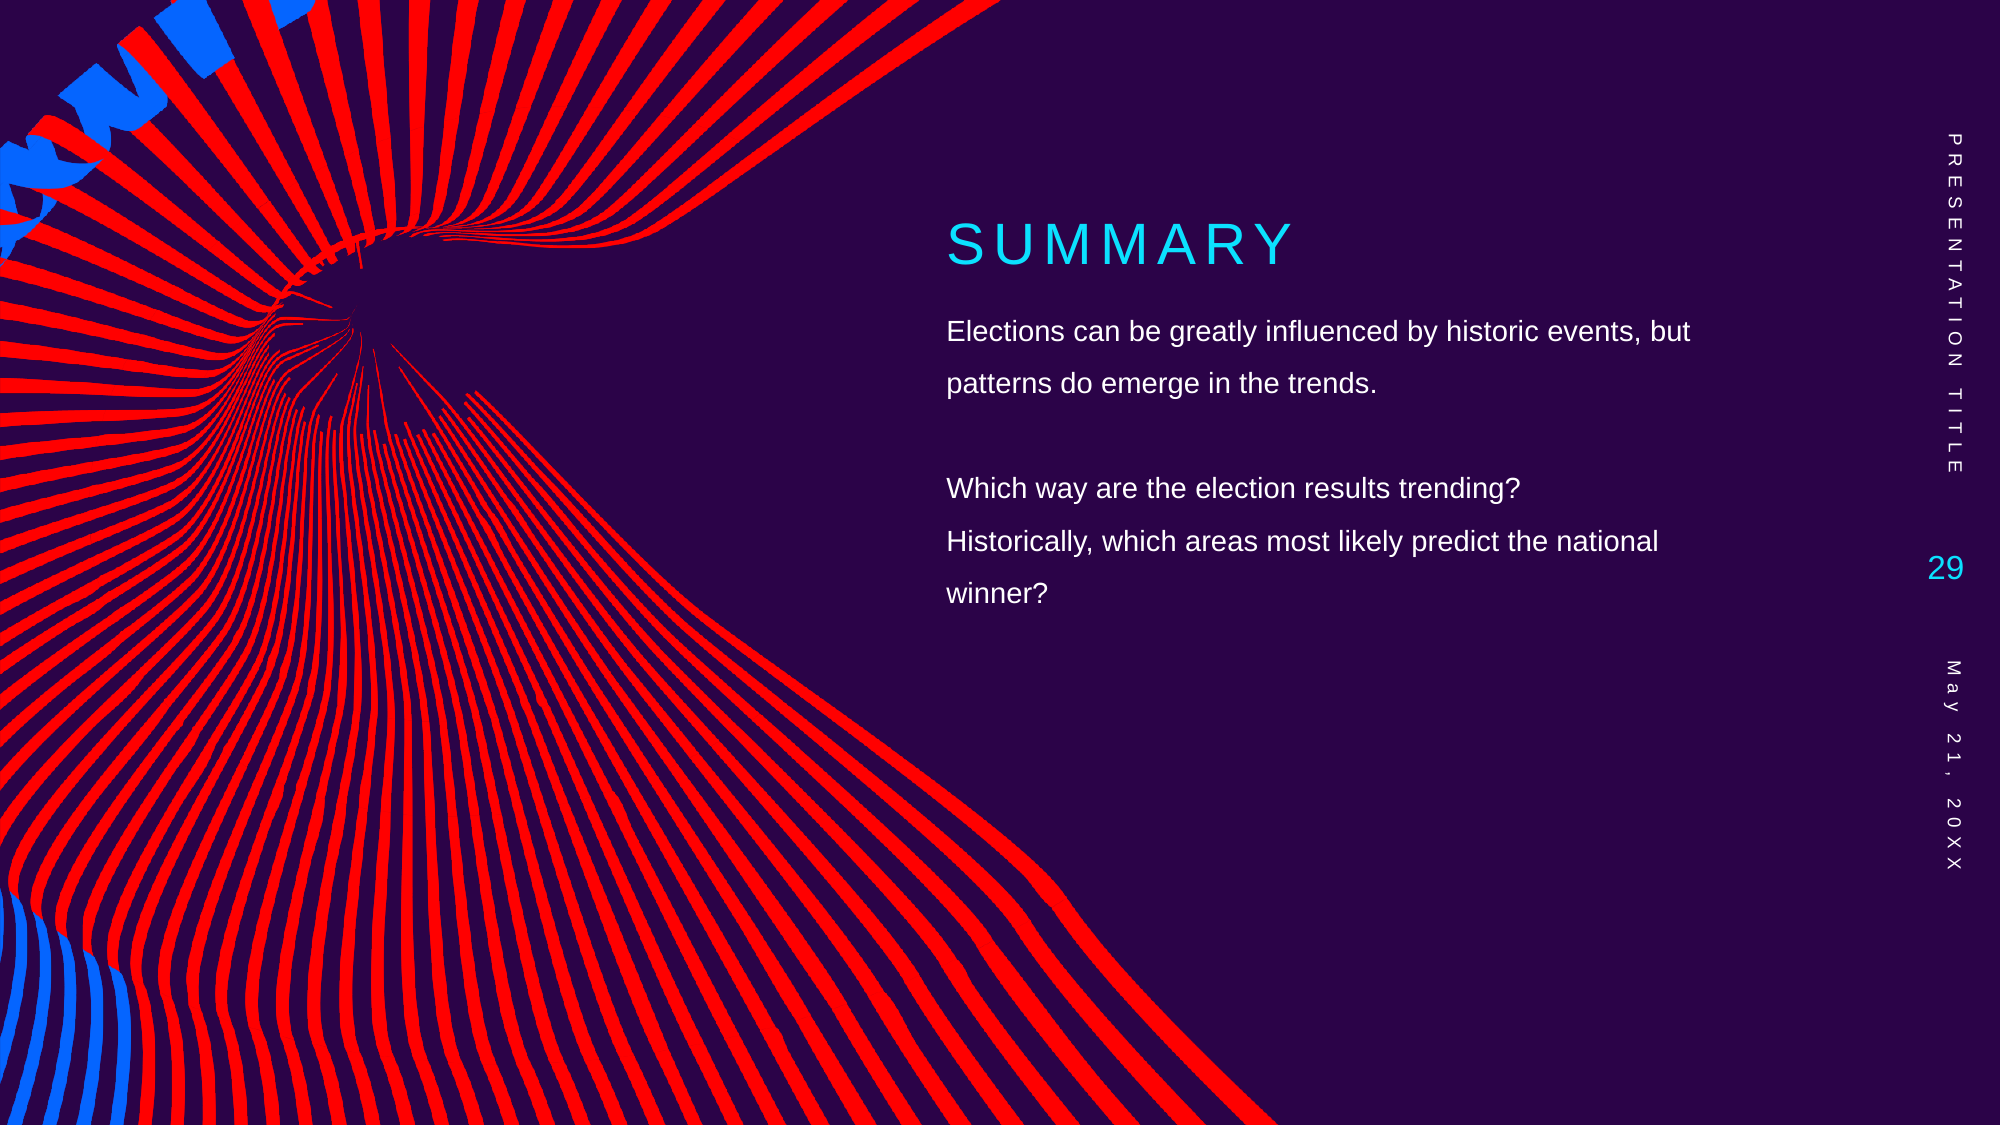

# Summary
PRESENTATION TITLE
Elections can be greatly influenced by historic events, but patterns do emerge in the trends.

Which way are the election results trending?
Historically, which areas most likely predict the national winner?
29
May 21, 20XX